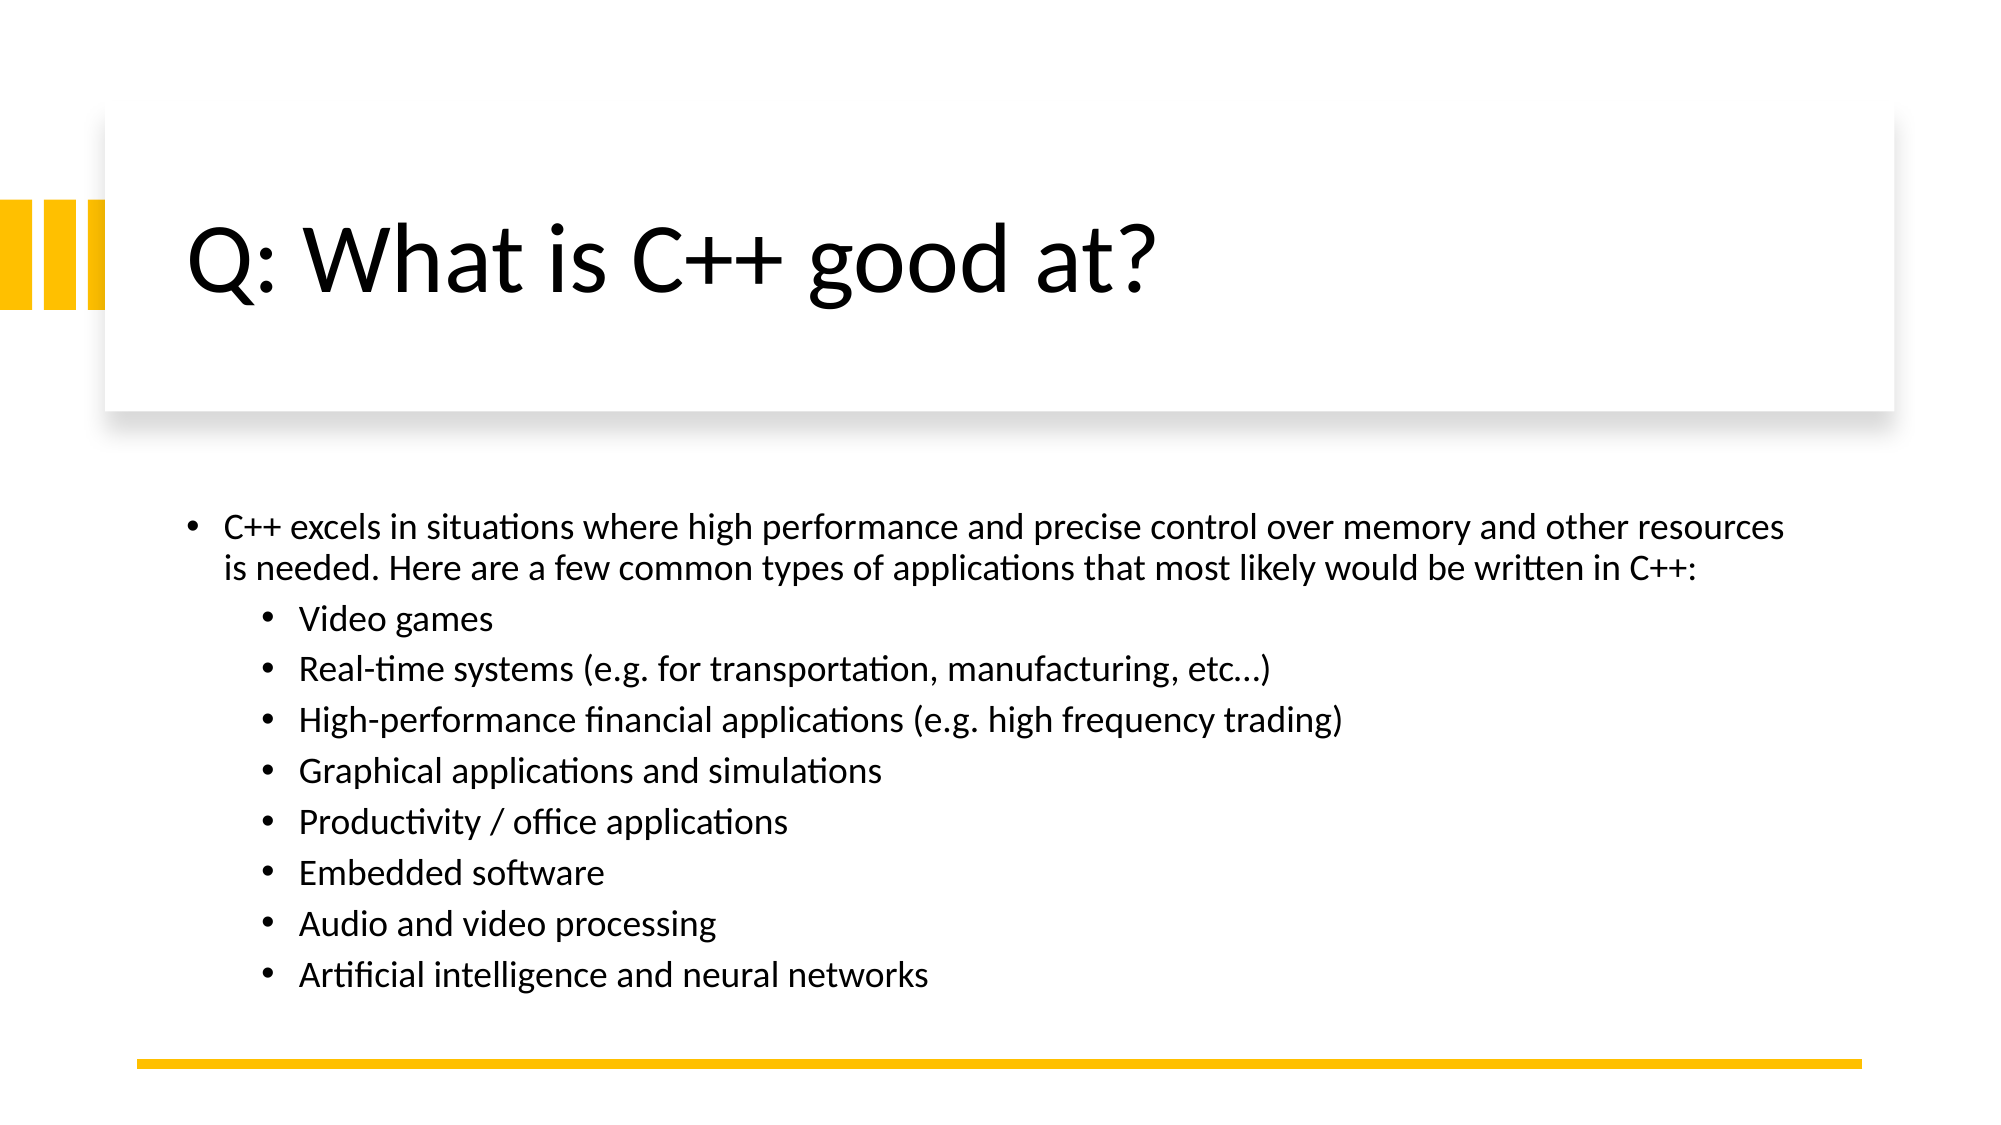

# Q: What is C++ good at?

C++ excels in situations where high performance and precise control over memory and other resources is needed. Here are a few common types of applications that most likely would be written in C++:
Video games
Real-time systems (e.g. for transportation, manufacturing, etc…)
High-performance financial applications (e.g. high frequency trading)
Graphical applications and simulations
Productivity / office applications
Embedded software
Audio and video processing
Artificial intelligence and neural networks